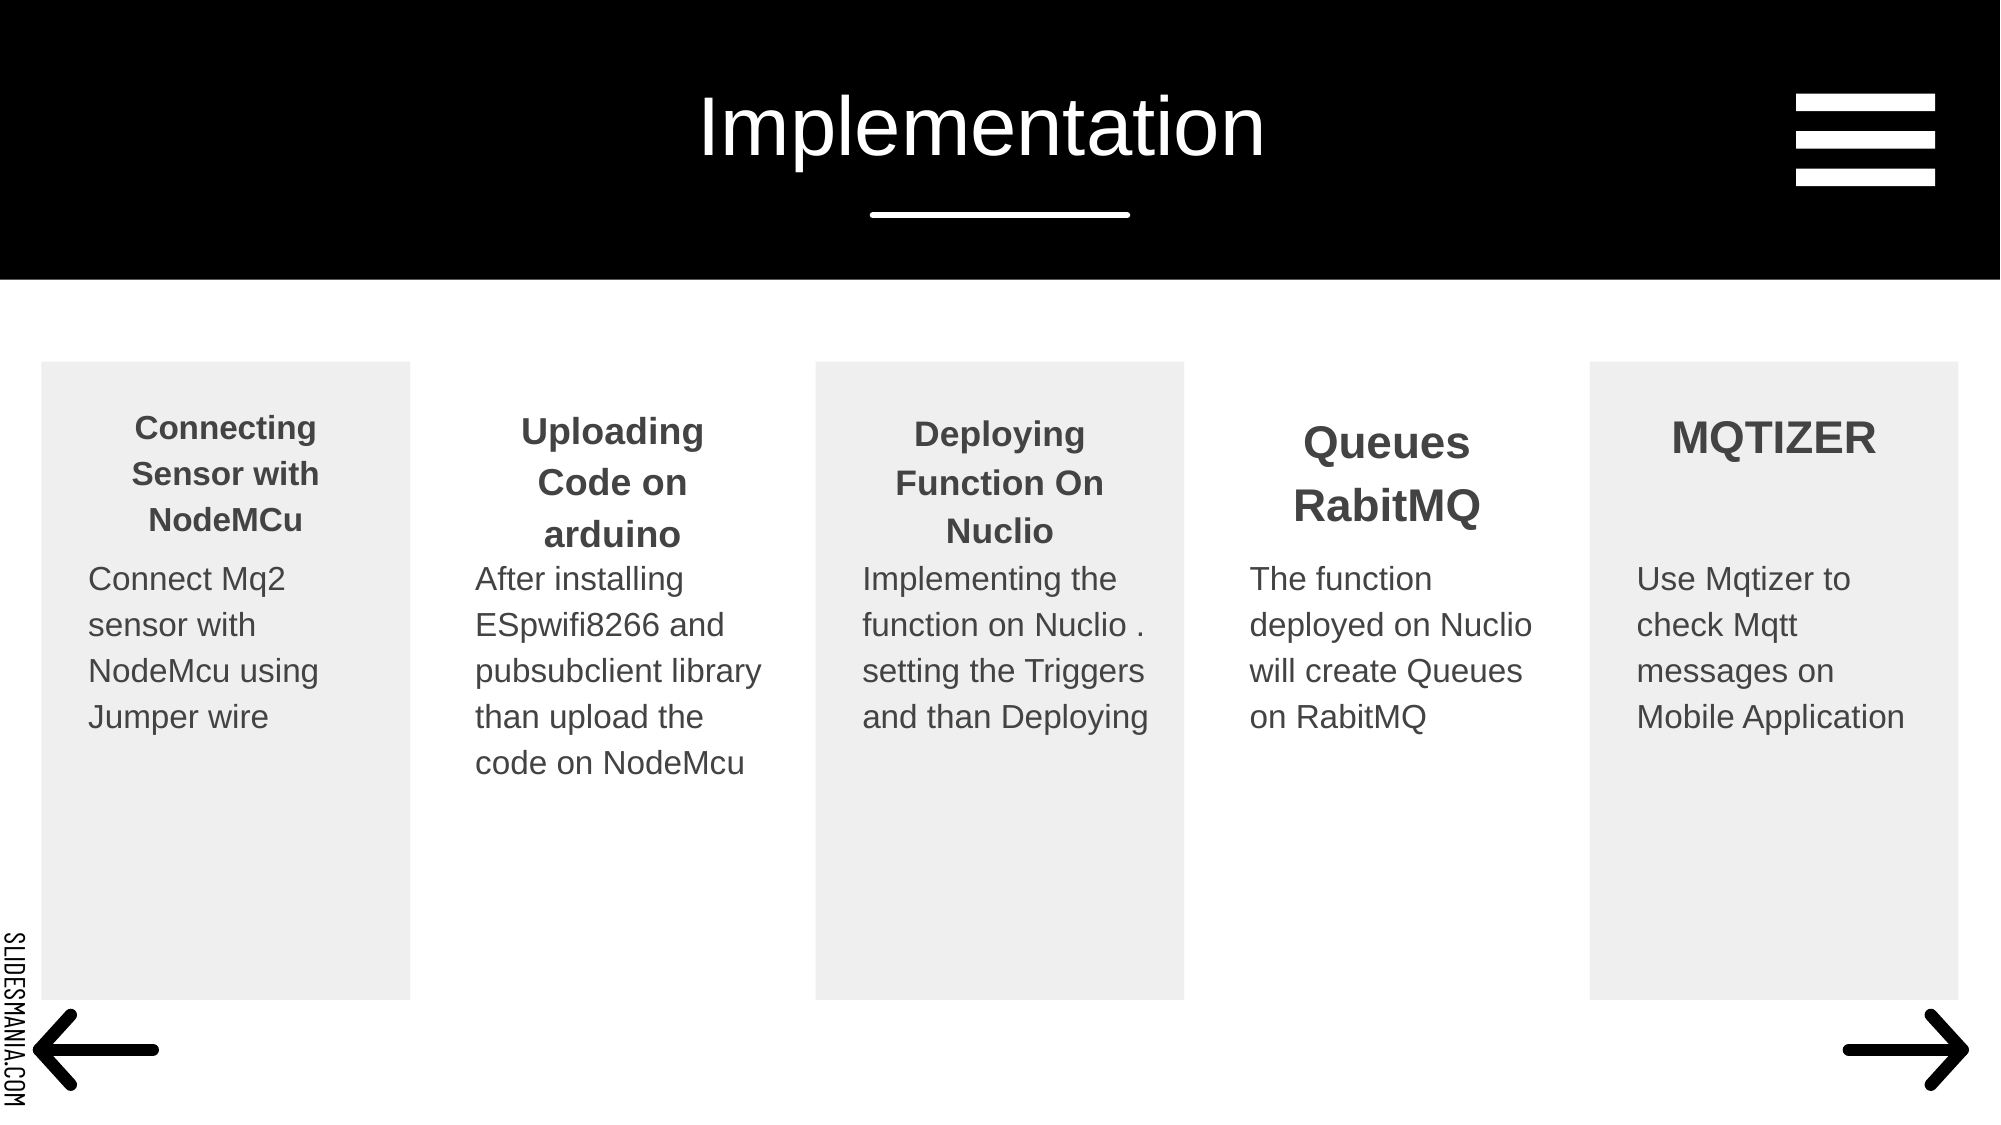

# Implementation
Connecting Sensor with NodeMCu
Uploading Code on arduino
MQTIZER
Deploying Function On Nuclio
Queues RabitMQ
Connect Mq2 sensor with NodeMcu using Jumper wire
After installing ESpwifi8266 and pubsubclient library than upload the code on NodeMcu
Implementing the function on Nuclio . setting the Triggers and than Deploying
The function deployed on Nuclio will create Queues on RabitMQ
Use Mqtizer to check Mqtt messages on Mobile Application